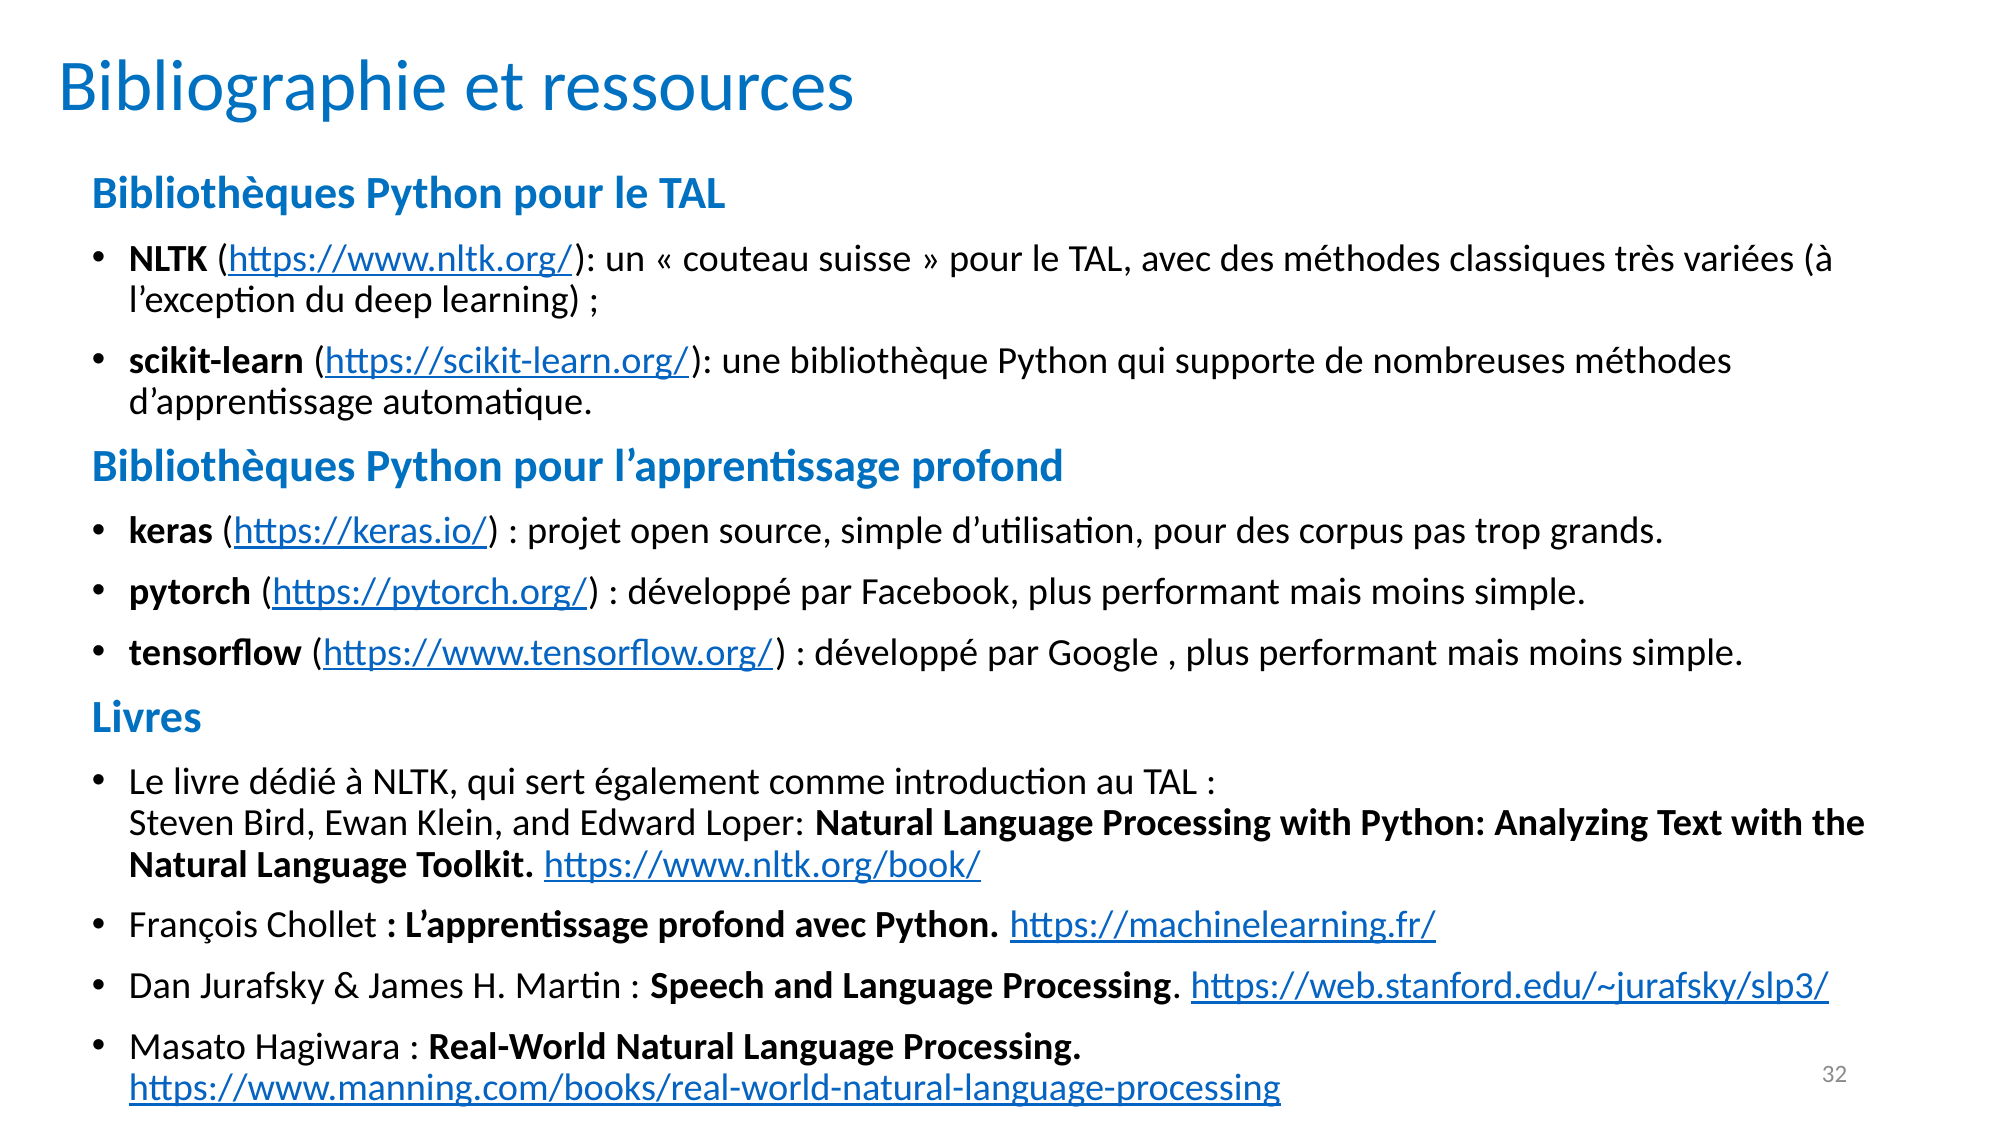

# Bibliographie et ressources
Bibliothèques Python pour le TAL
NLTK (https://www.nltk.org/): un « couteau suisse » pour le TAL, avec des méthodes classiques très variées (à l’exception du deep learning) ;
scikit-learn (https://scikit-learn.org/): une bibliothèque Python qui supporte de nombreuses méthodes d’apprentissage automatique.
Bibliothèques Python pour l’apprentissage profond
keras (https://keras.io/) : projet open source, simple d’utilisation, pour des corpus pas trop grands.
pytorch (https://pytorch.org/) : développé par Facebook, plus performant mais moins simple.
tensorflow (https://www.tensorflow.org/) : développé par Google , plus performant mais moins simple.
Livres
Le livre dédié à NLTK, qui sert également comme introduction au TAL :
Steven Bird, Ewan Klein, and Edward Loper: Natural Language Processing with Python: Analyzing Text with the Natural Language Toolkit. https://www.nltk.org/book/
François Chollet : L’apprentissage profond avec Python. https://machinelearning.fr/
Dan Jurafsky & James H. Martin : Speech and Language Processing. https://web.stanford.edu/~jurafsky/slp3/
Masato Hagiwara : Real-World Natural Language Processing. https://www.manning.com/books/real-world-natural-language-processing
32